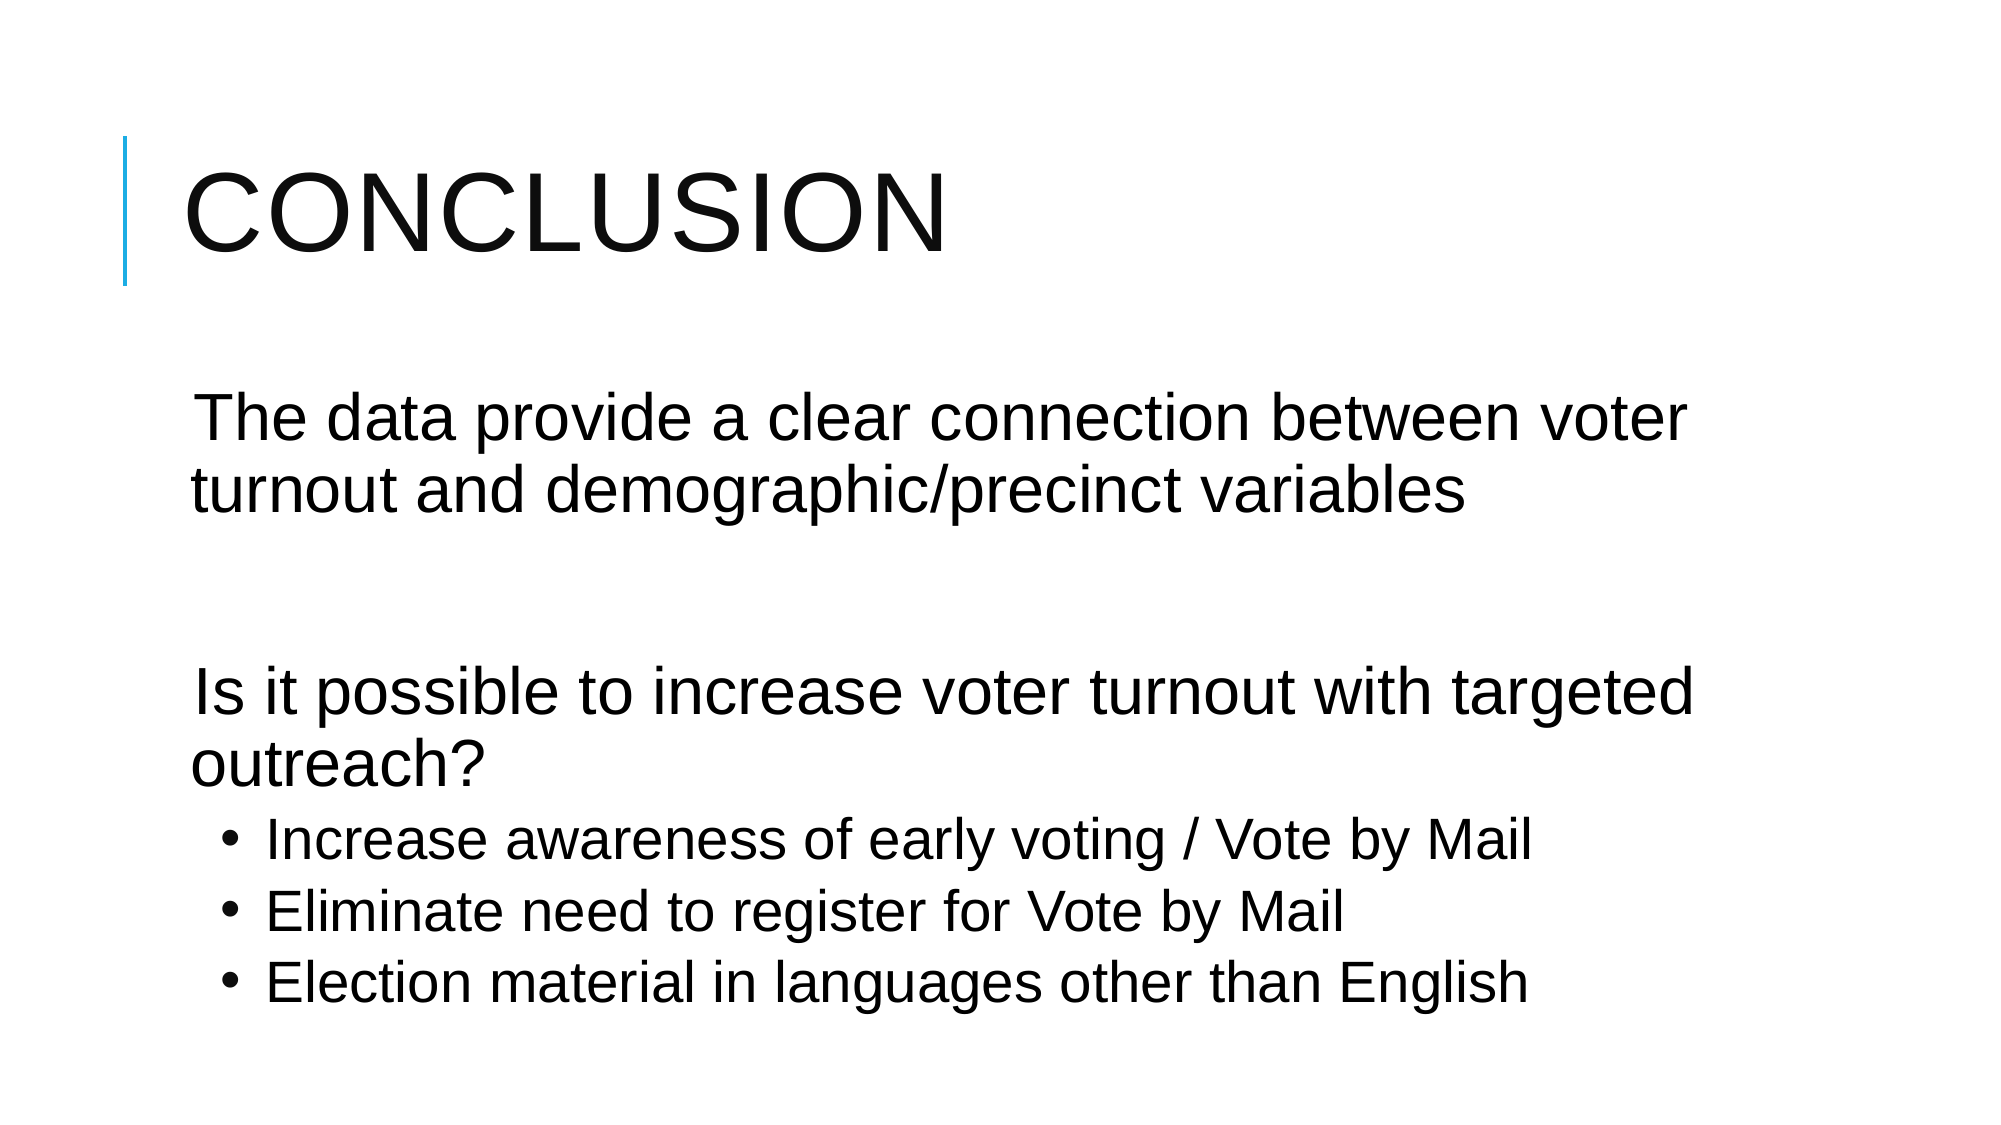

# Conclusion
The data provide a clear connection between voter turnout and demographic/precinct variables

Is it possible to increase voter turnout with targeted outreach?
Increase awareness of early voting / Vote by Mail
Eliminate need to register for Vote by Mail
Election material in languages other than English